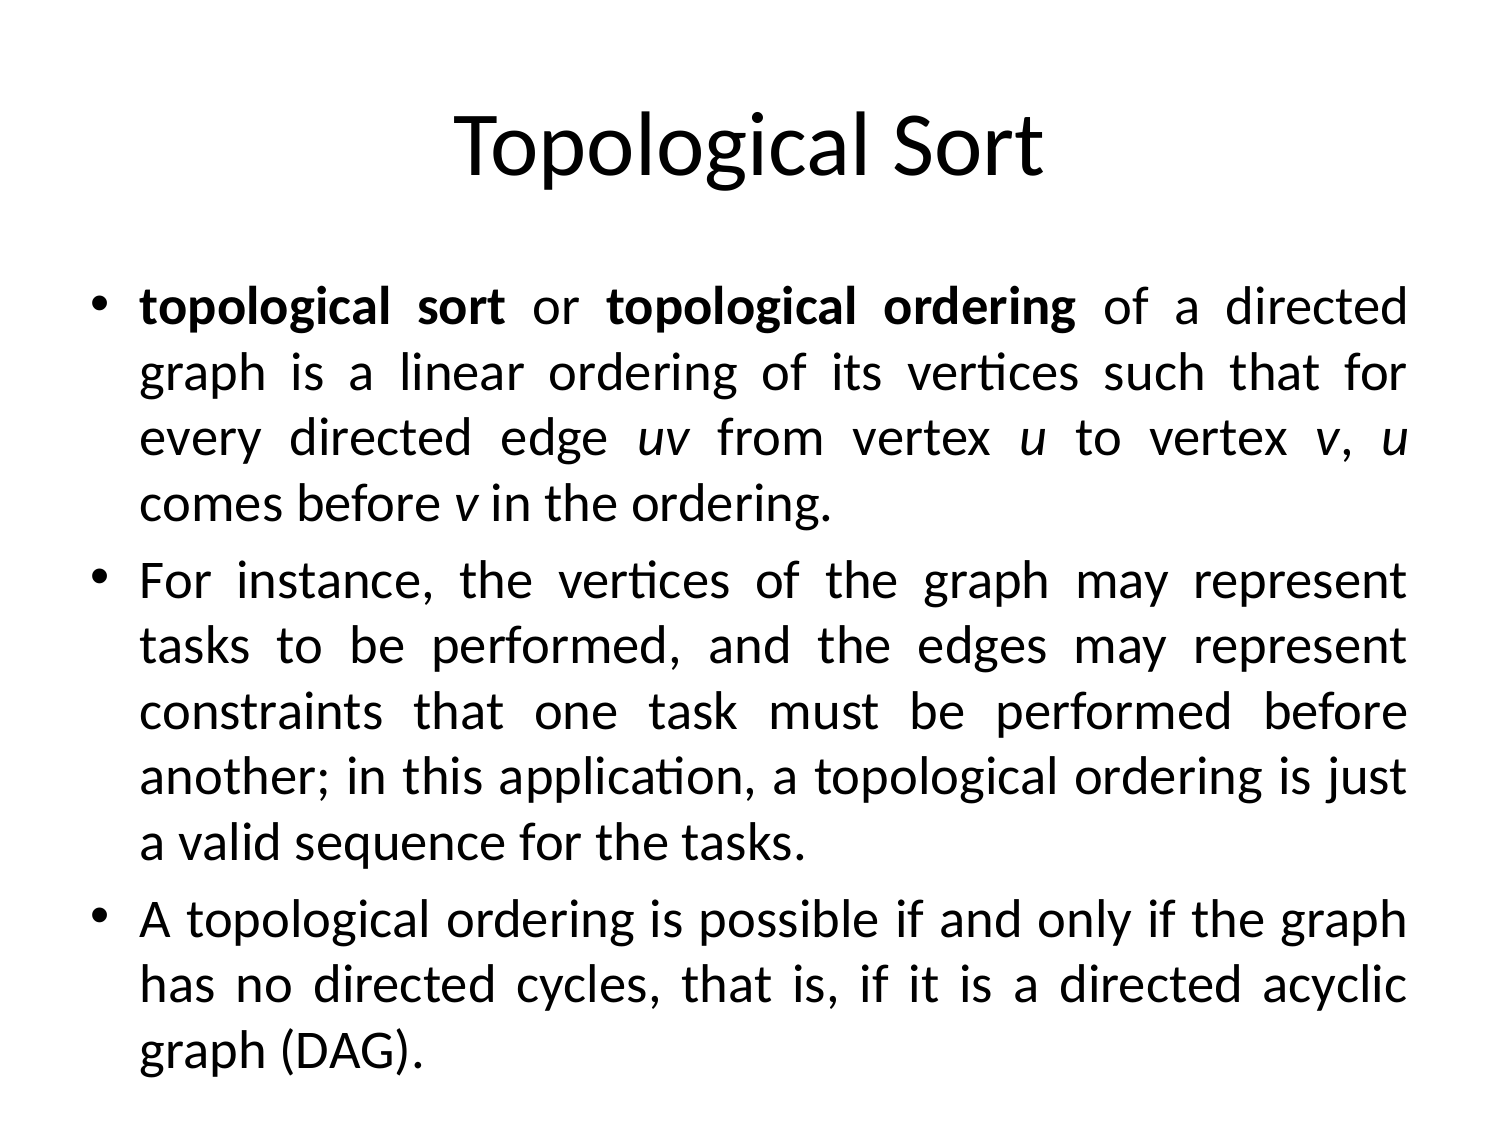

# Topological Sort
topological sort or topological ordering of a directed graph is a linear ordering of its vertices such that for every directed edge uv from vertex u to vertex v, u comes before v in the ordering.
For instance, the vertices of the graph may represent tasks to be performed, and the edges may represent constraints that one task must be performed before another; in this application, a topological ordering is just a valid sequence for the tasks.
A topological ordering is possible if and only if the graph has no directed cycles, that is, if it is a directed acyclic graph (DAG).